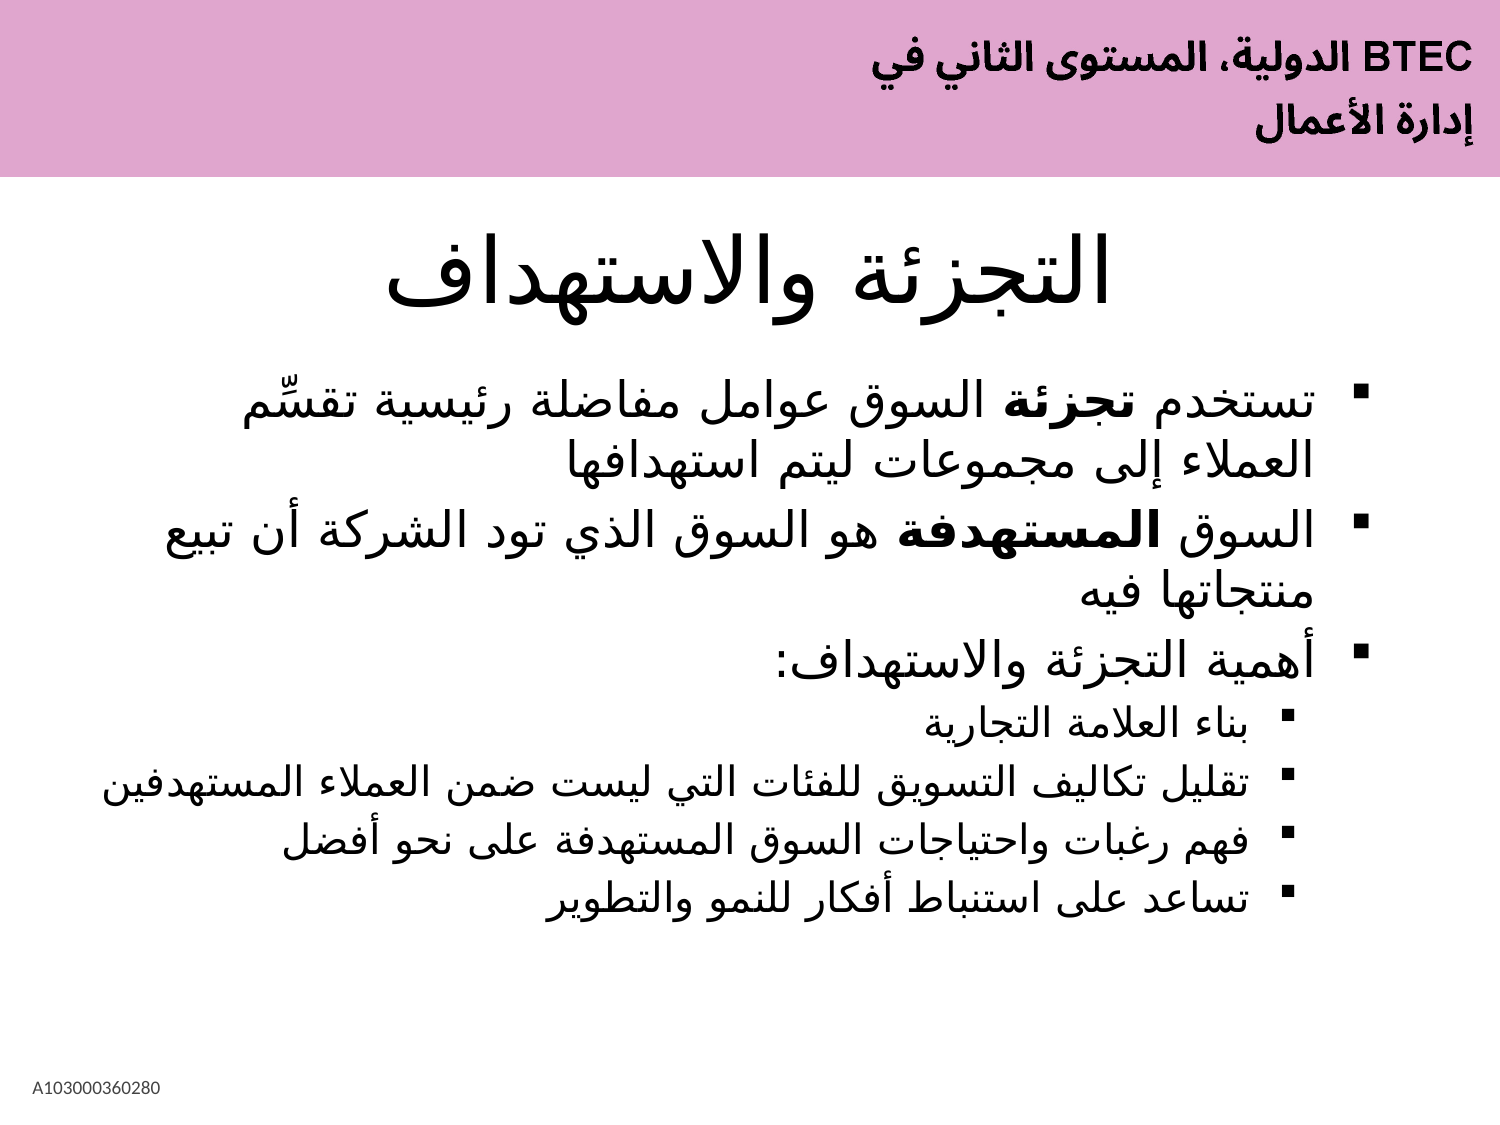

# التجزئة والاستهداف
تستخدم تجزئة السوق عوامل مفاضلة رئيسية تقسِّم العملاء إلى مجموعات ليتم استهدافها
السوق المستهدفة هو السوق الذي تود الشركة أن تبيع منتجاتها فيه
أهمية التجزئة والاستهداف:
بناء العلامة التجارية
تقليل تكاليف التسويق للفئات التي ليست ضمن العملاء المستهدفين
فهم رغبات واحتياجات السوق المستهدفة على نحو أفضل
تساعد على استنباط أفكار للنمو والتطوير

A103000360280